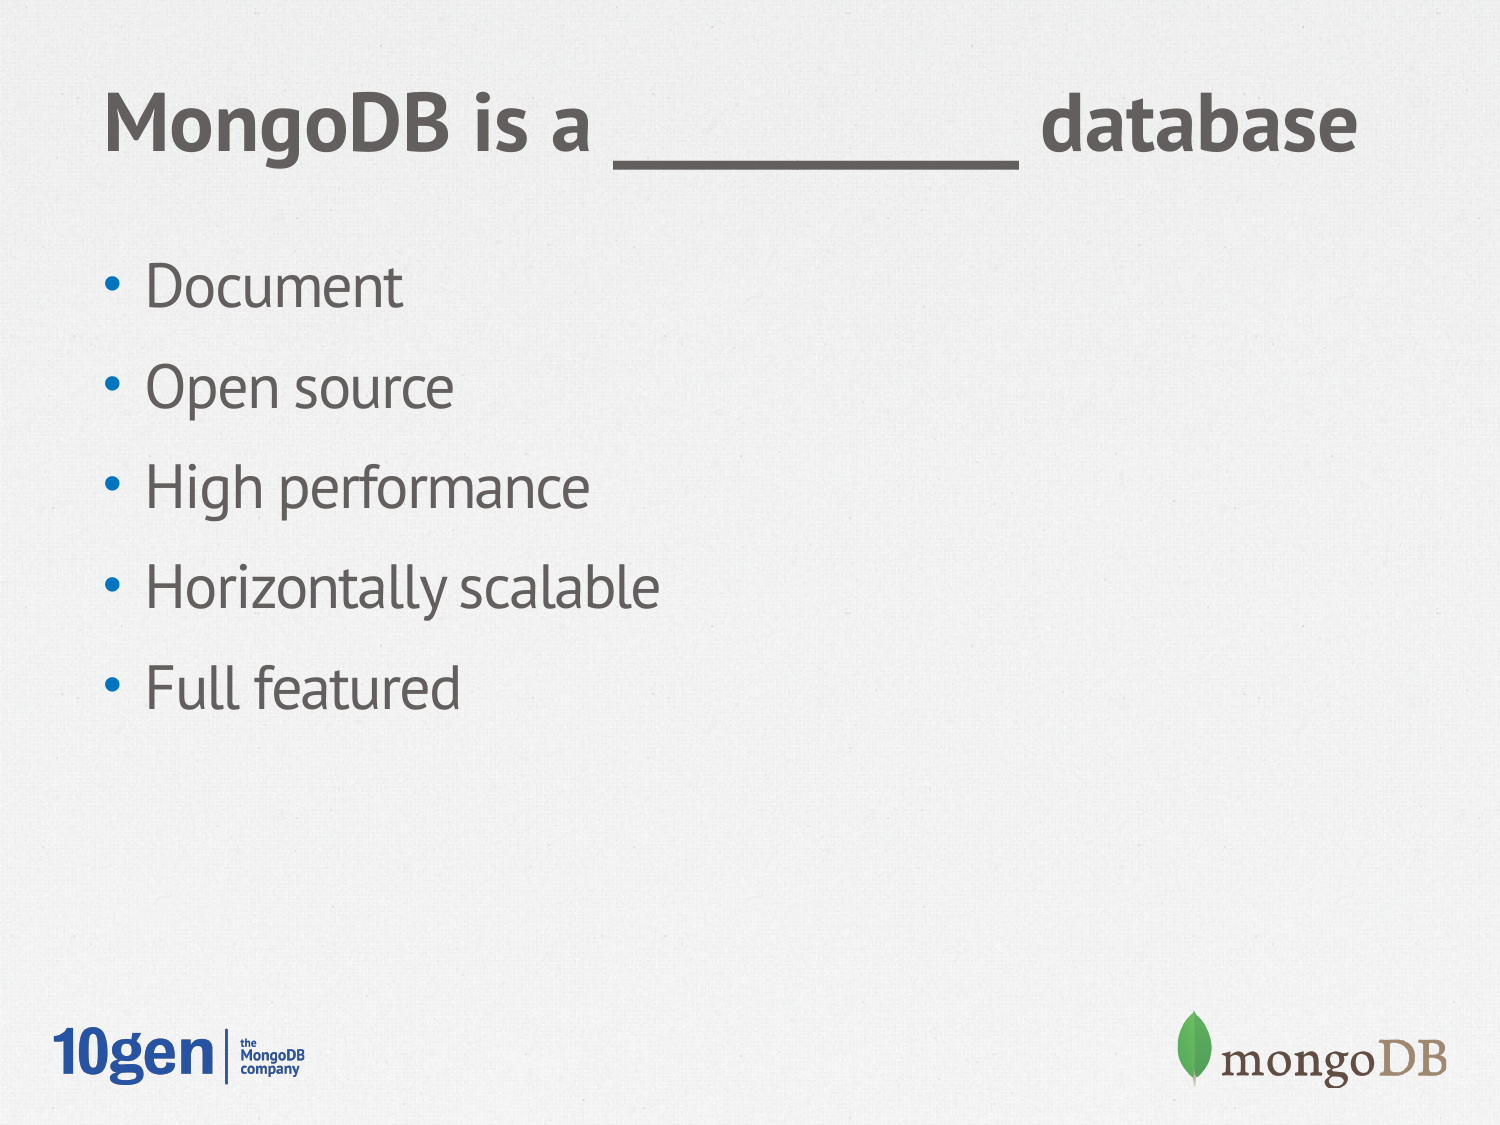

# MongoDB is a ___________ database
Document
Open source
High performance
Horizontally scalable
Full featured